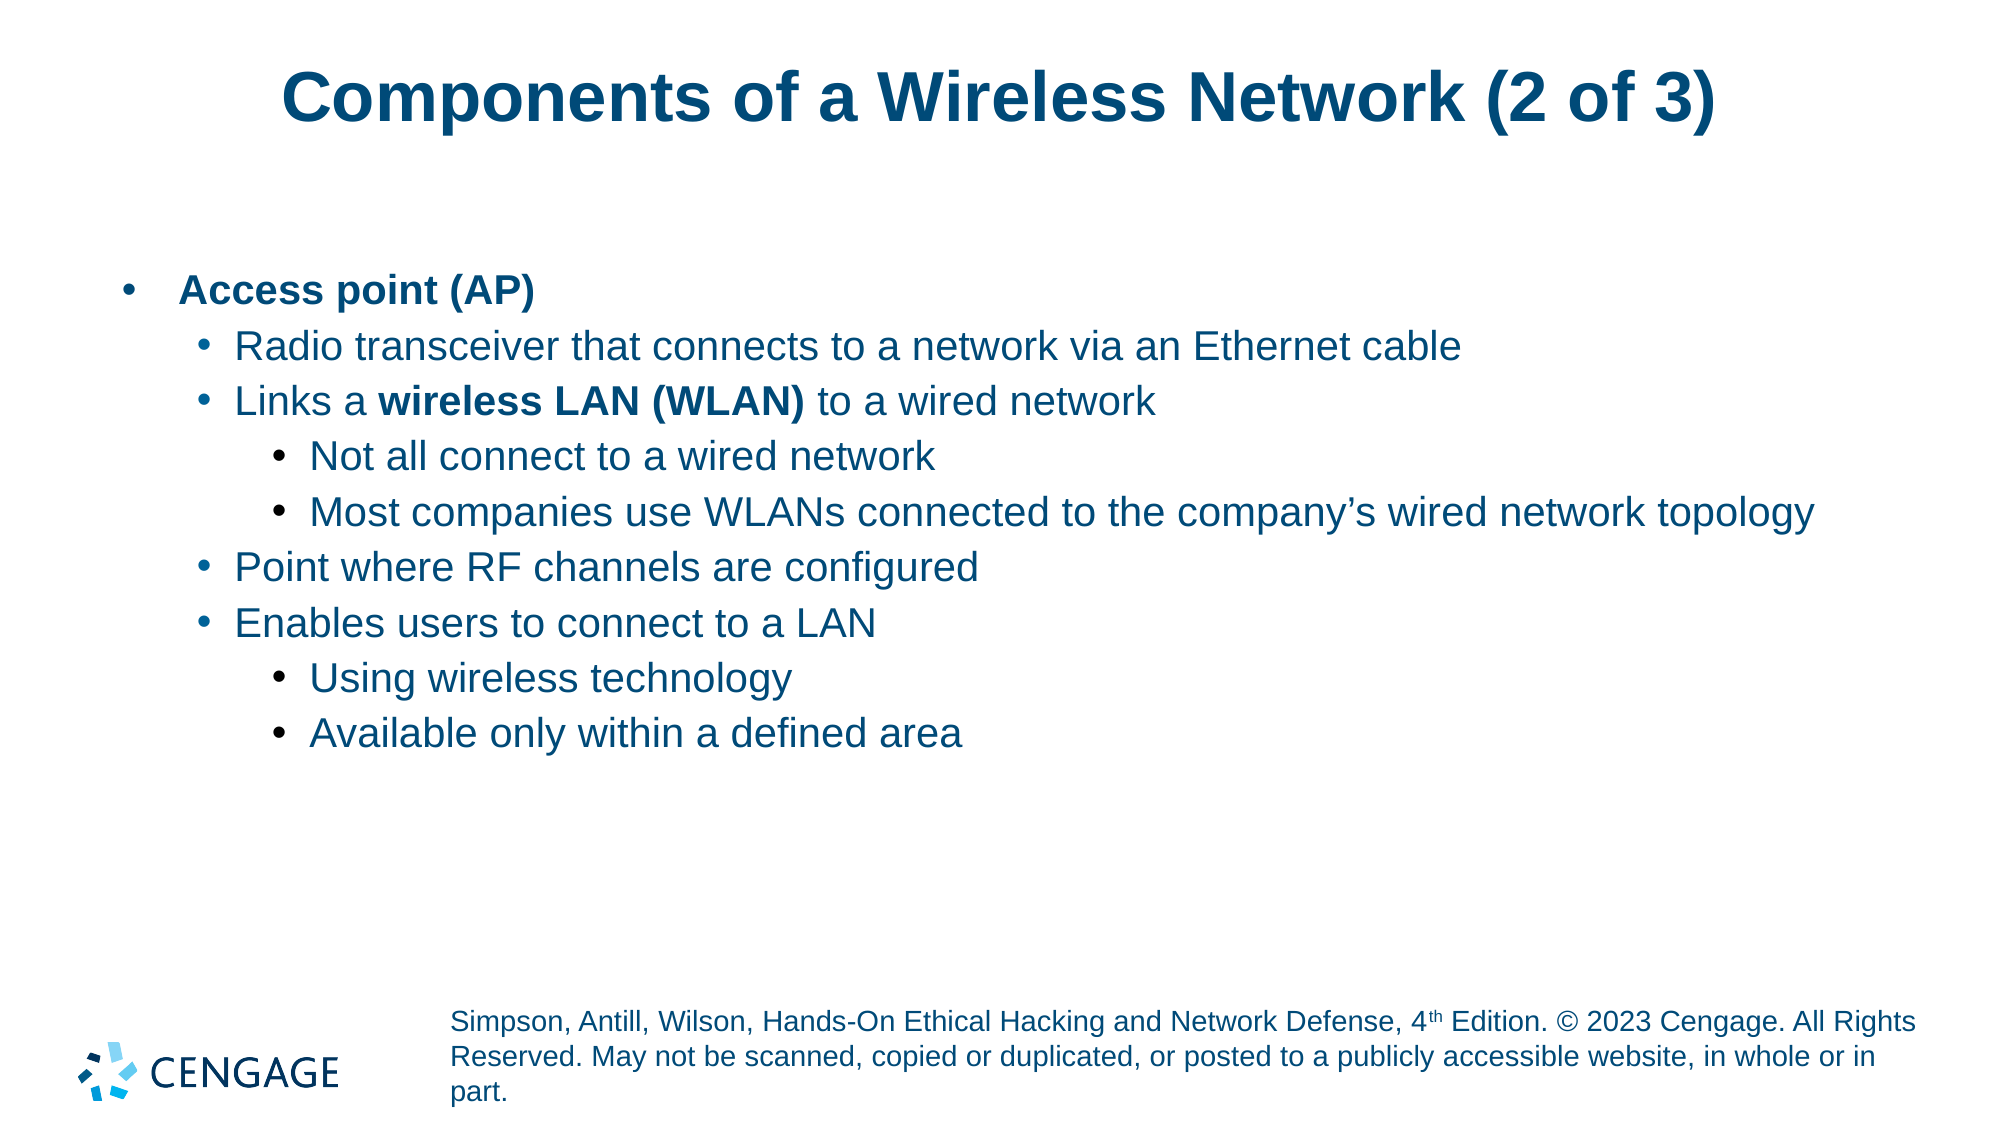

# Components of a Wireless Network (2 of 3)
Access point (AP)
Radio transceiver that connects to a network via an Ethernet cable
Links a wireless LAN (WLAN) to a wired network
Not all connect to a wired network
Most companies use WLANs connected to the company’s wired network topology
Point where RF channels are configured
Enables users to connect to a LAN
Using wireless technology
Available only within a defined area